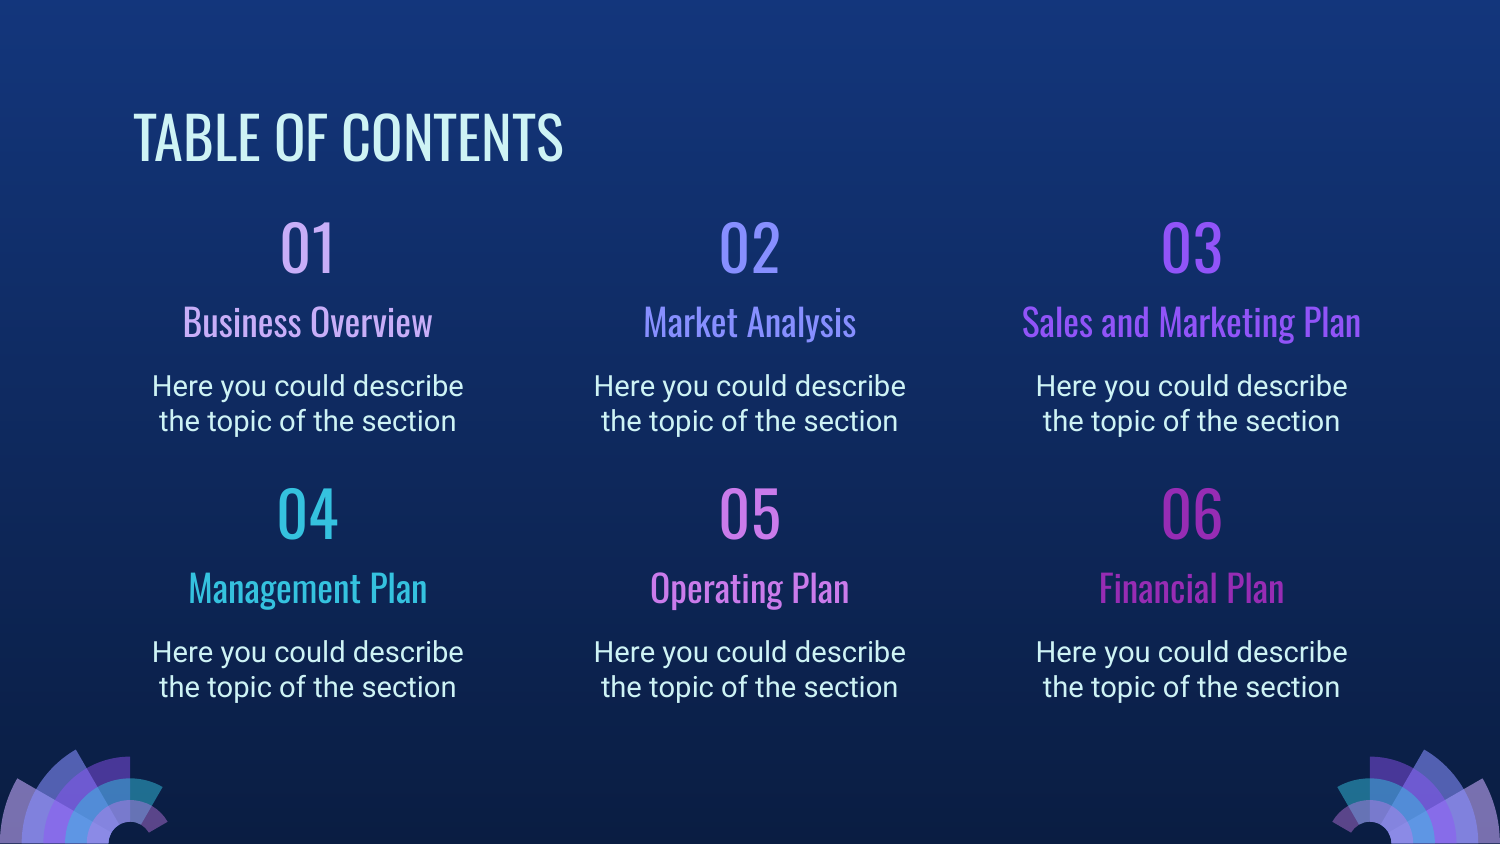

# TABLE OF CONTENTS
01
02
03
Business Overview
Market Analysis
Sales and Marketing Plan
Here you could describe the topic of the section
Here you could describe the topic of the section
Here you could describe the topic of the section
04
05
06
Financial Plan
Management Plan
Operating Plan
Here you could describe the topic of the section
Here you could describe the topic of the section
Here you could describe the topic of the section